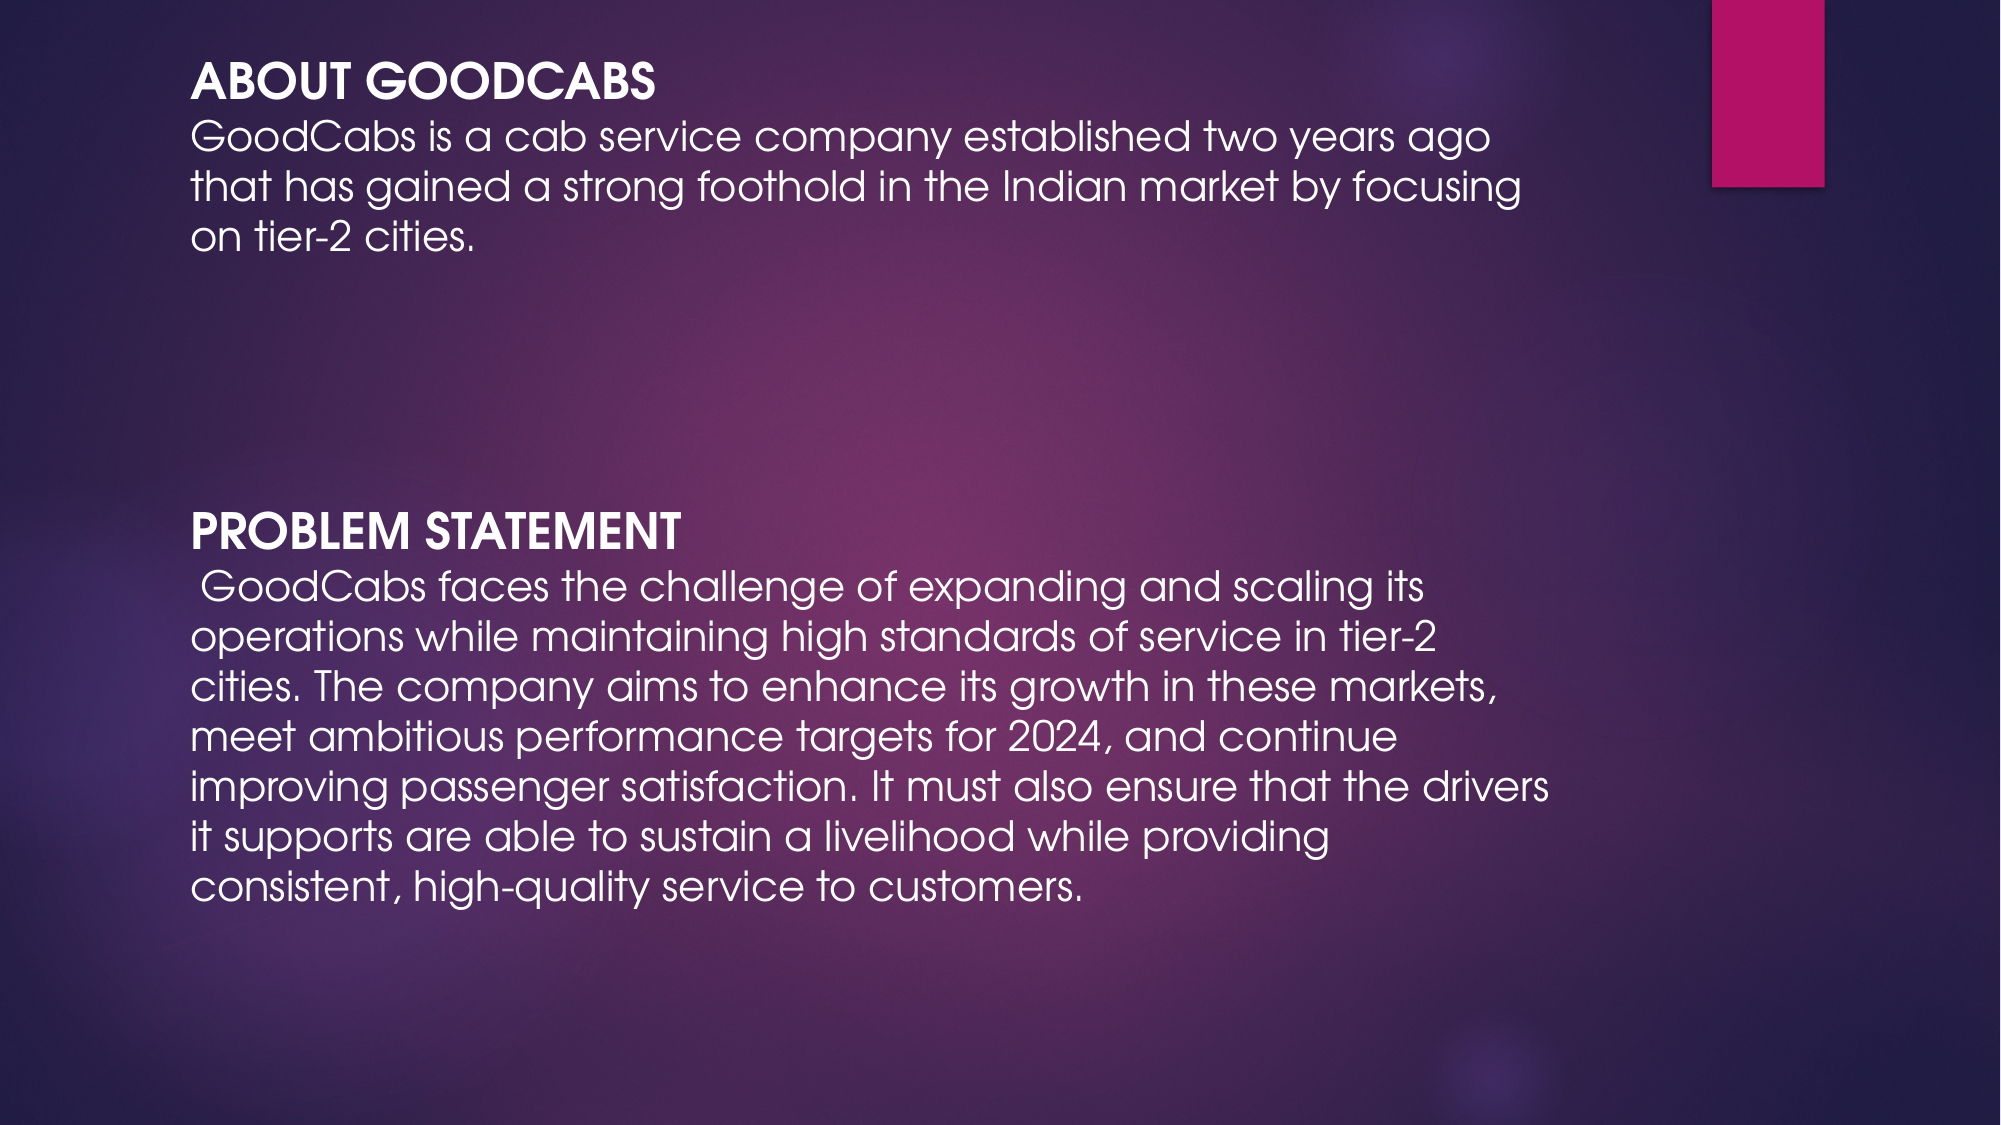

ABOUT GOODCABS
GoodCabs is a cab service company established two years ago that has gained a strong foothold in the Indian market by focusing on tier-2 cities.

PROBLEM STATEMENT
 GoodCabs faces the challenge of expanding and scaling its operations while maintaining high standards of service in tier-2 cities. The company aims to enhance its growth in these markets, meet ambitious performance targets for 2024, and continue improving passenger satisfaction. It must also ensure that the drivers it supports are able to sustain a livelihood while providing consistent, high-quality service to customers.